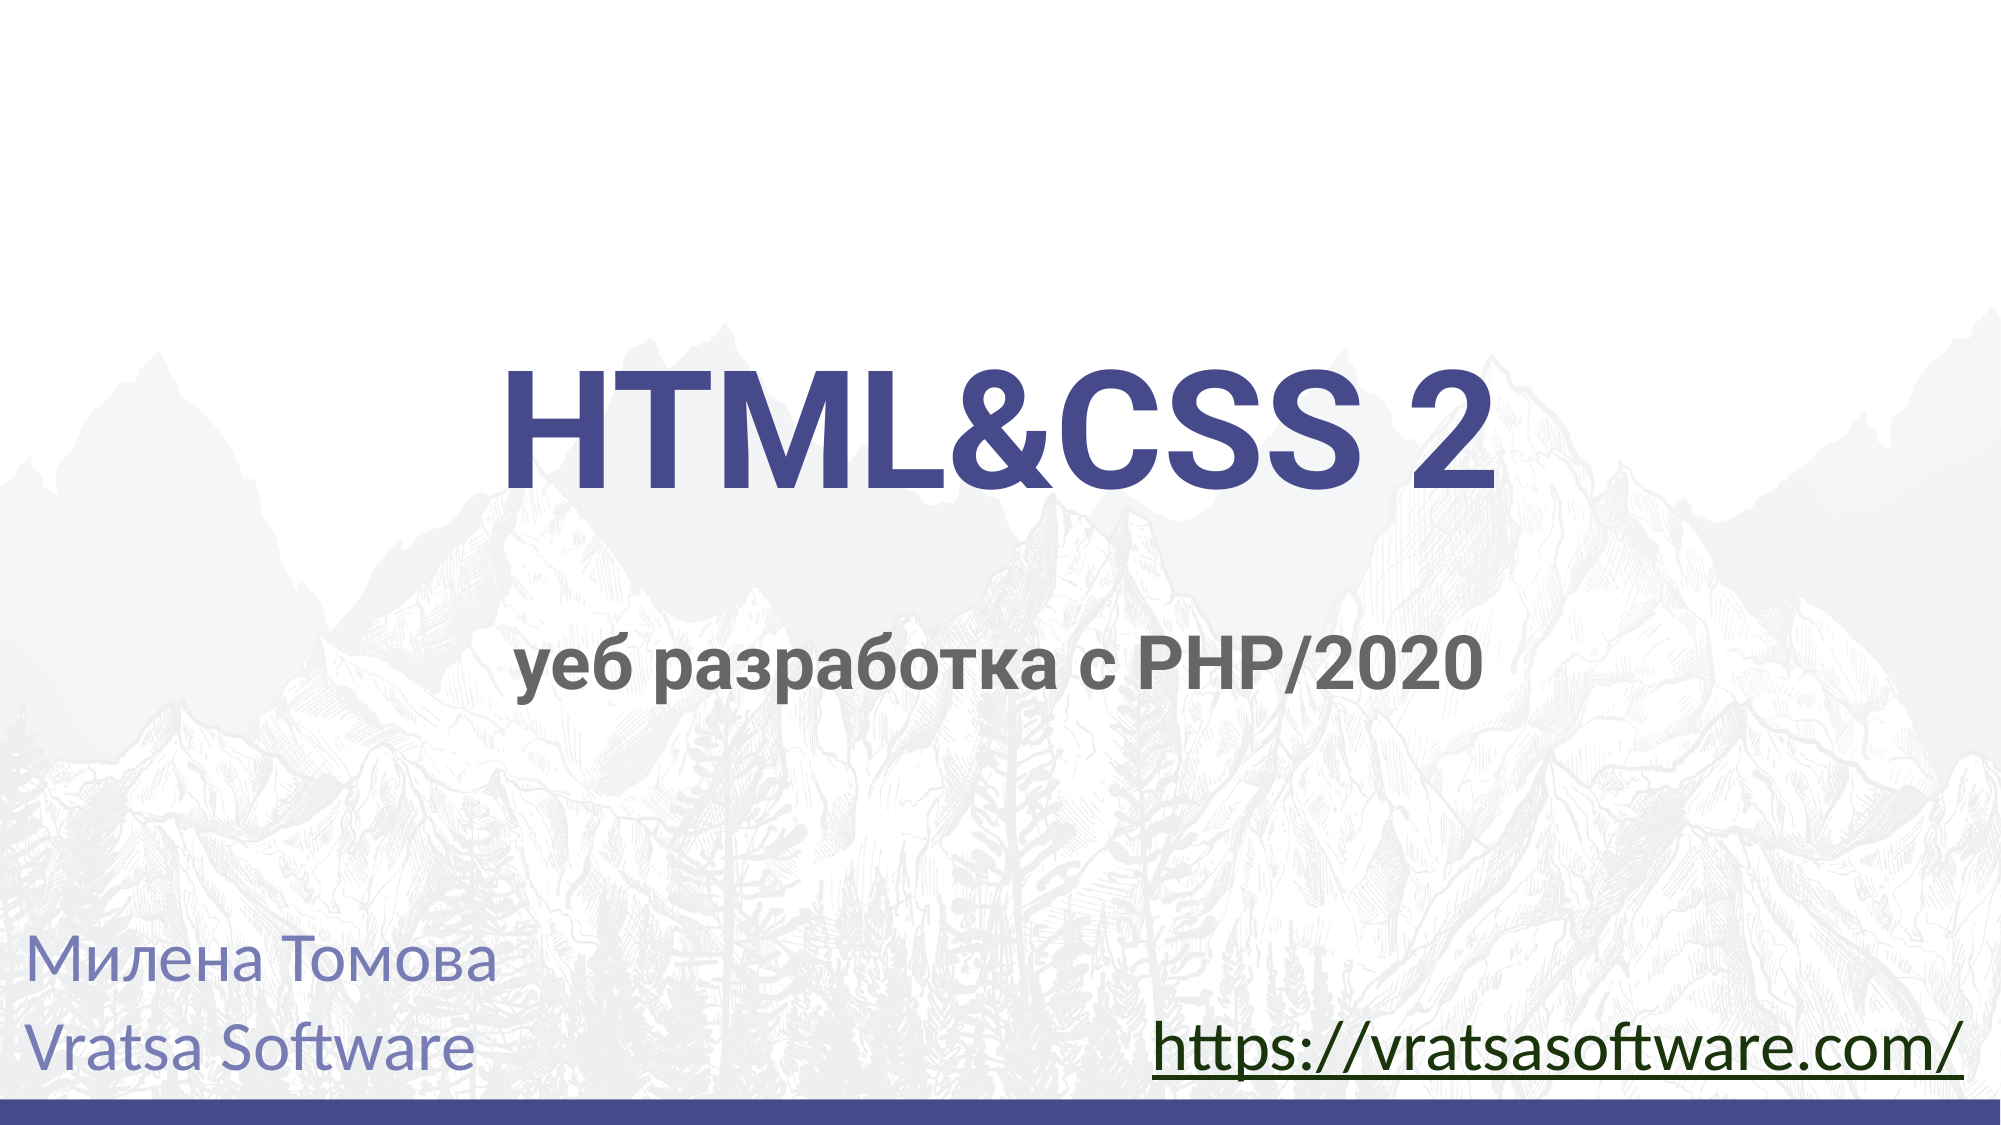

# HTML&CSS 2
уеб разработка с РНР/2020
Милена Томова
Vratsa Software
https://vratsasoftware.com/